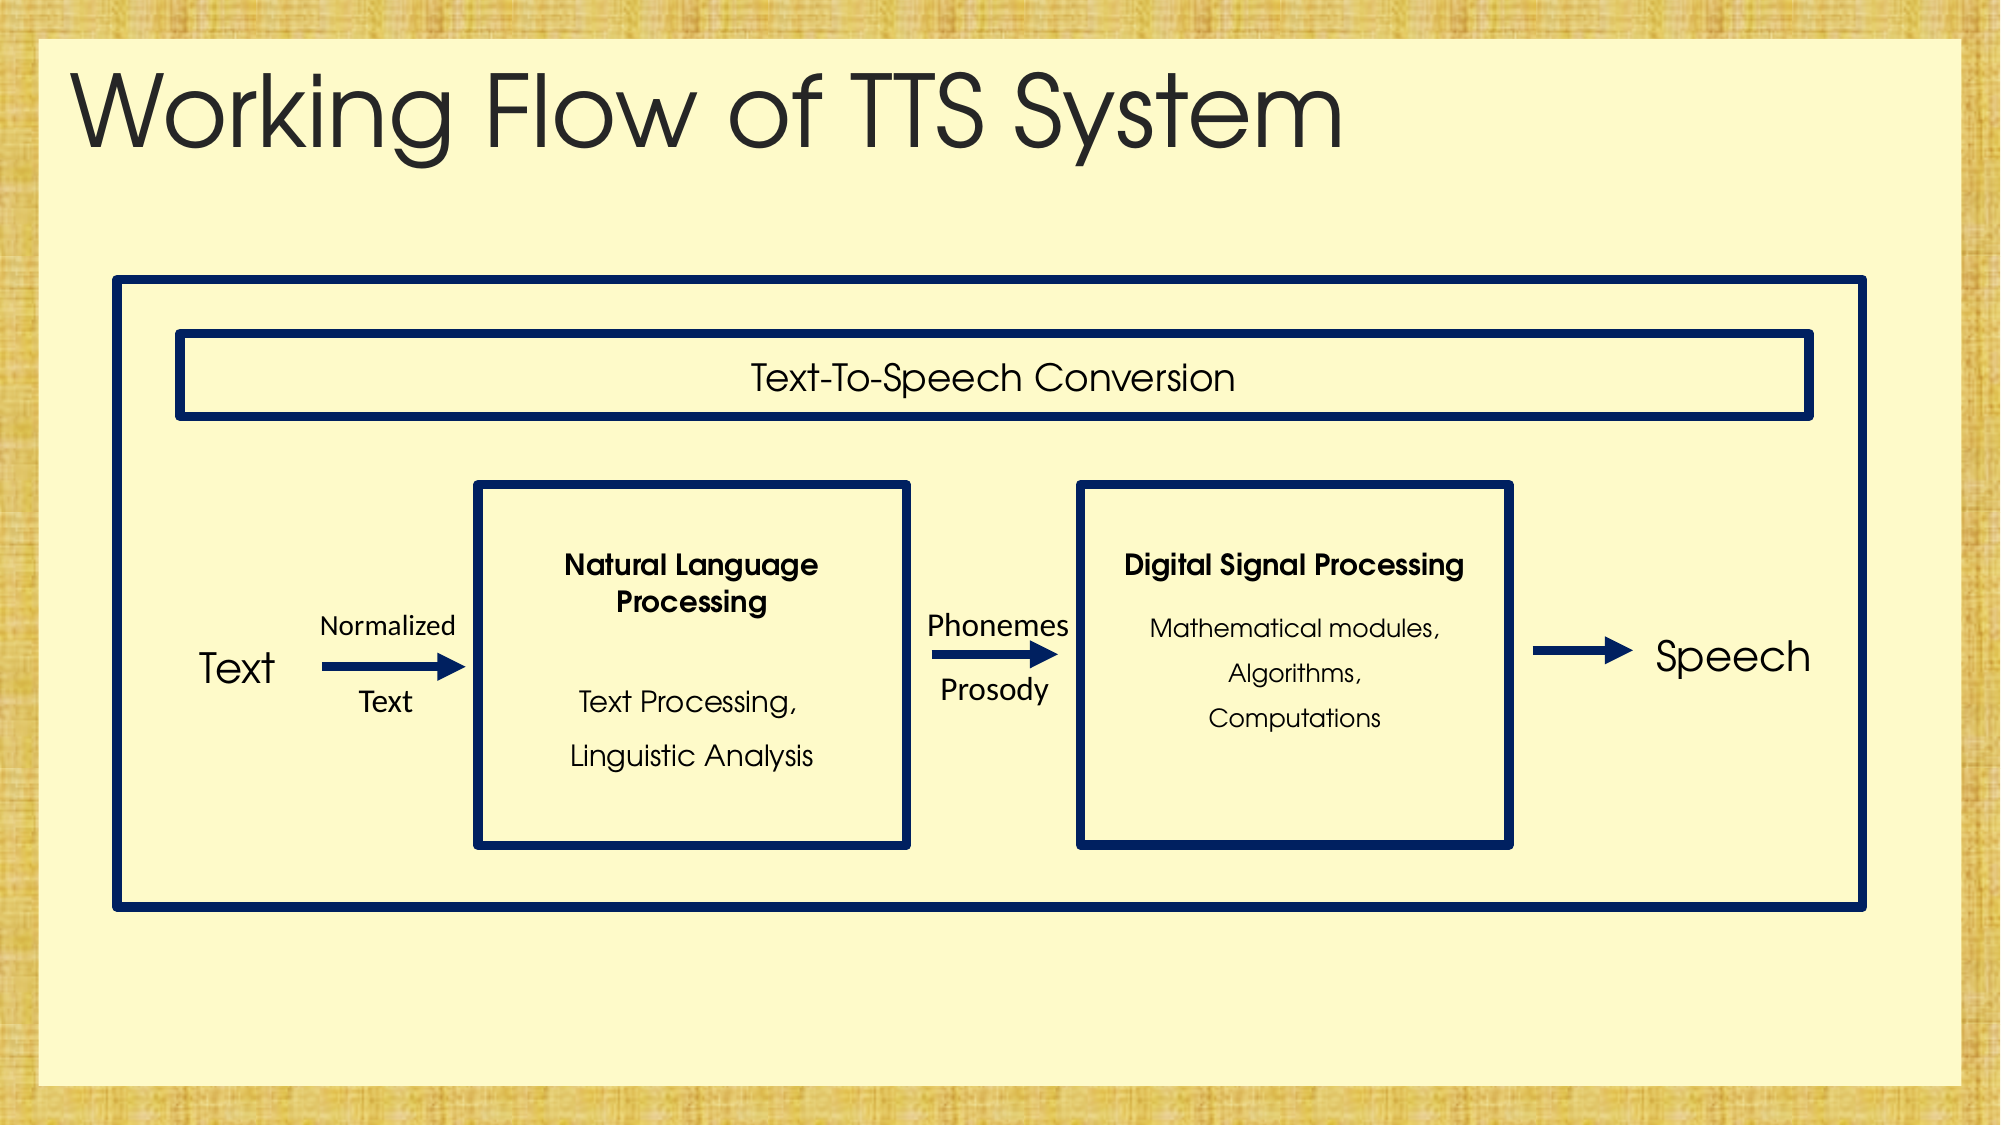

# Working Flow of TTS System

Text-To-Speech Conversion

Natural Language Processing

Text Processing,
Linguistic Analysis

Digital Signal Processing
Mathematical modules, Algorithms,
Computations
Text
Speech
Phonemes
Normalized
Prosody
Text